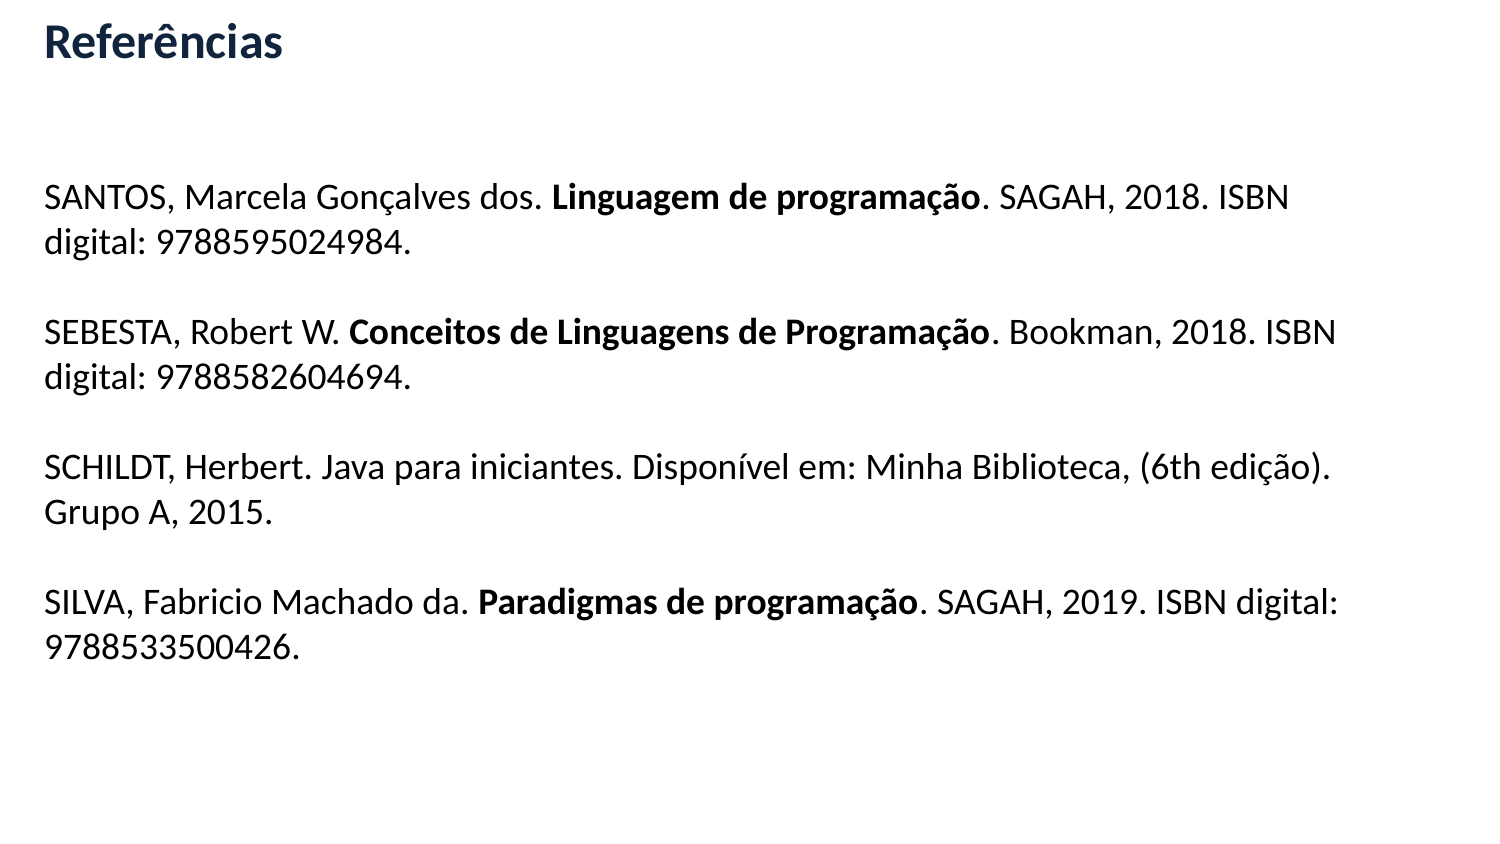

Referências
SANTOS, Marcela Gonçalves dos. Linguagem de programação. SAGAH, 2018. ISBN digital: 9788595024984.

SEBESTA, Robert W. Conceitos de Linguagens de Programação. Bookman, 2018. ISBN digital: 9788582604694.

SCHILDT, Herbert. Java para iniciantes. Disponível em: Minha Biblioteca, (6th edição). Grupo A, 2015.

SILVA, Fabricio Machado da. Paradigmas de programação. SAGAH, 2019. ISBN digital: 9788533500426.